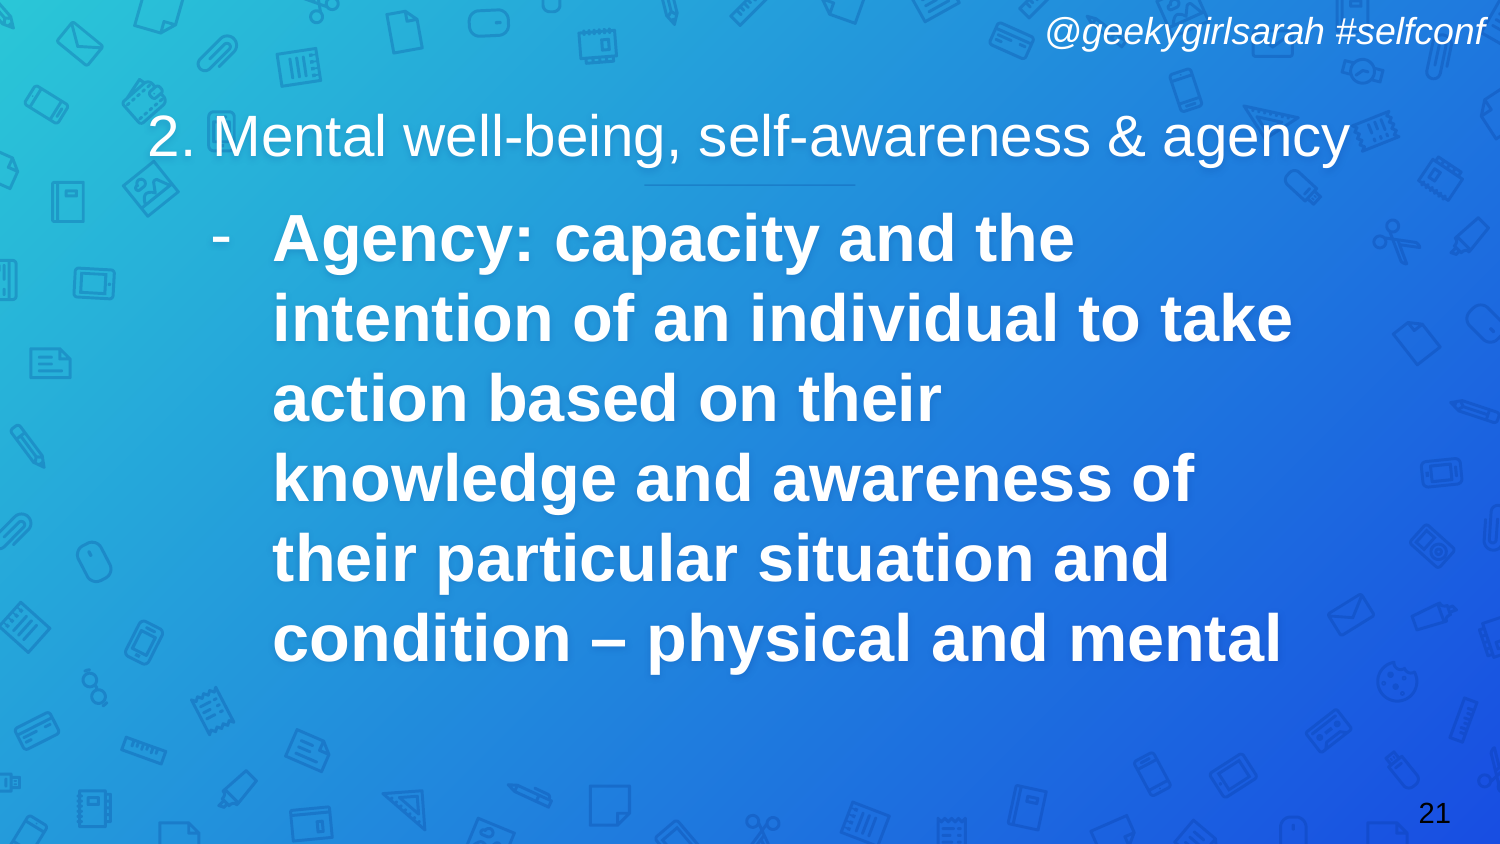

# 2. Mental well-being, self-awareness & agency
Agency: capacity and the intention of an individual to take action based on their knowledge and awareness of their particular situation and condition – physical and mental
21